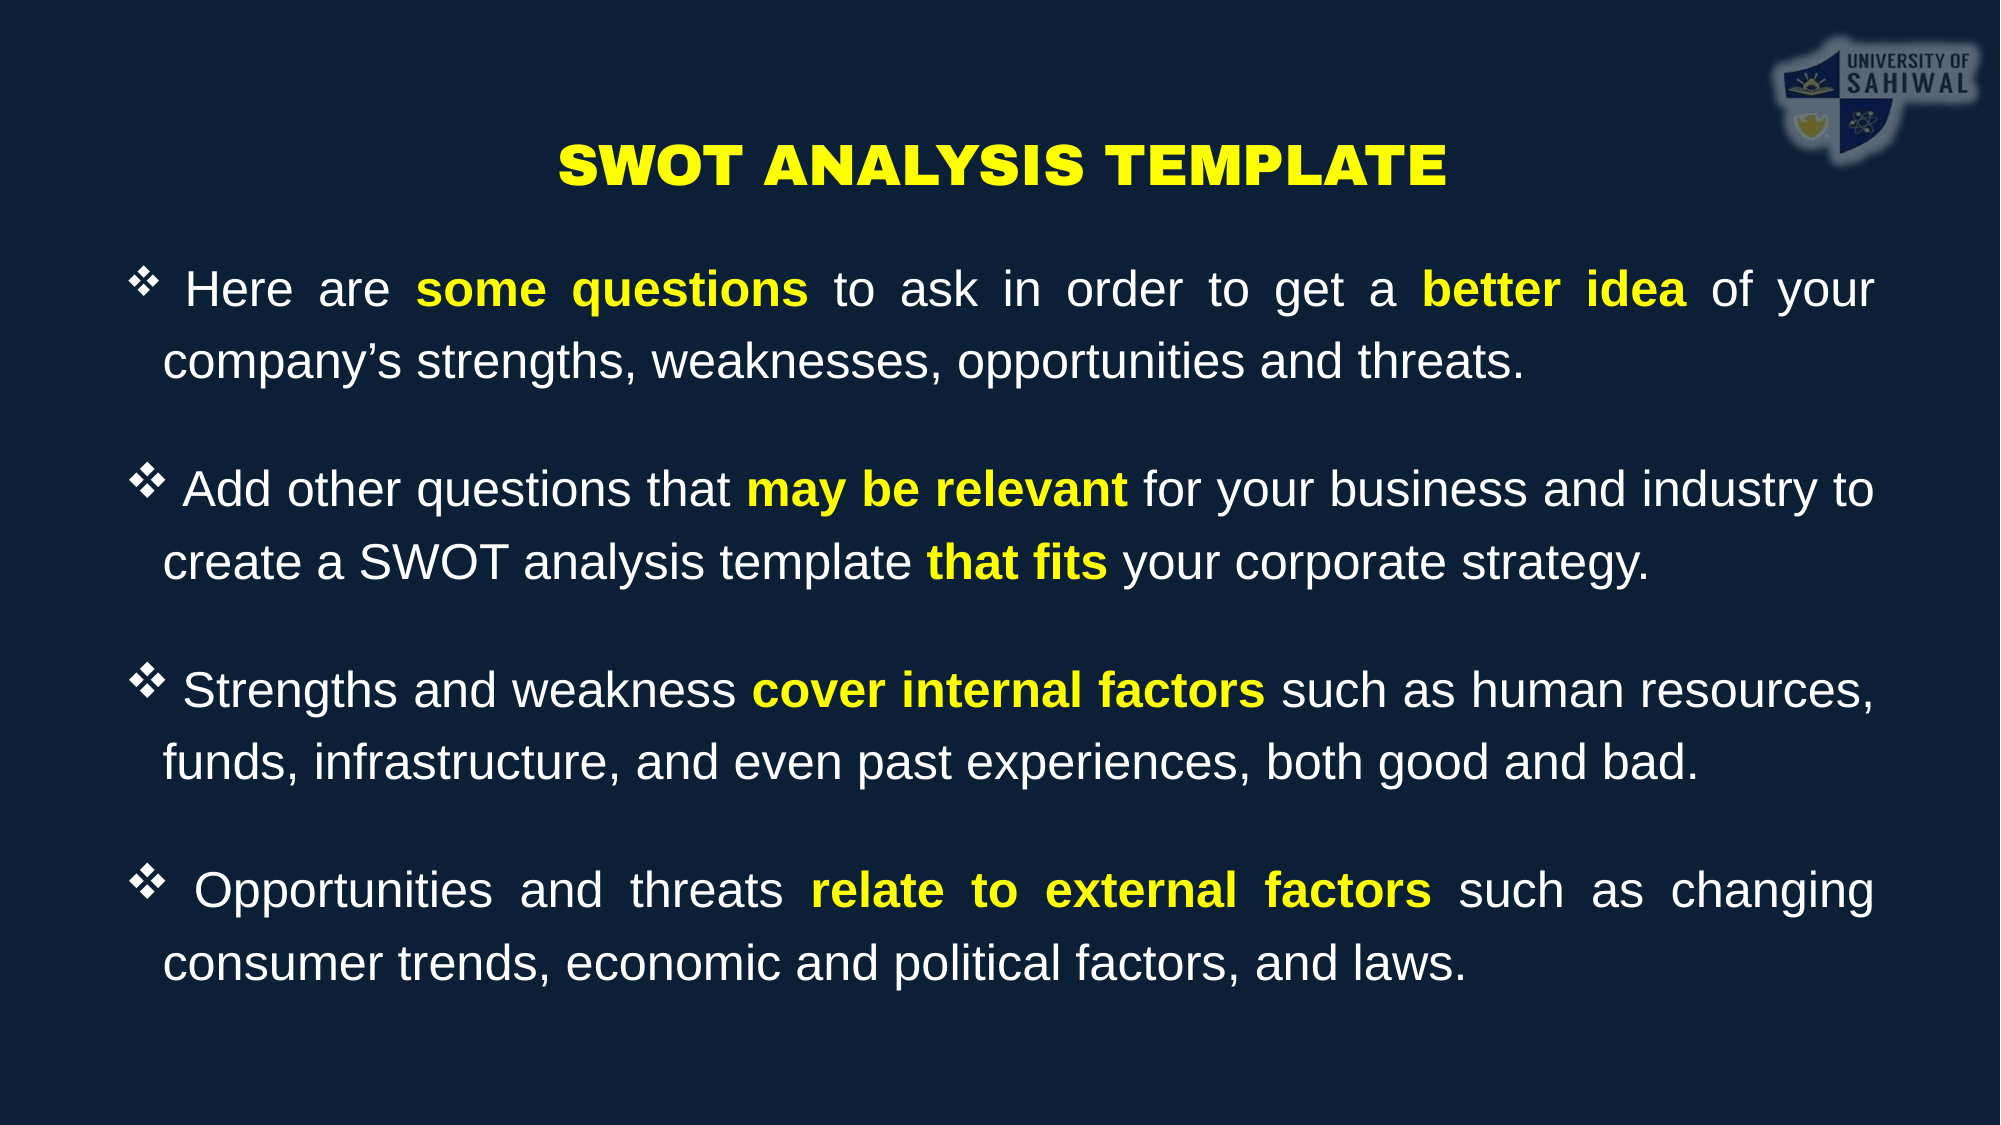

SWOT ANALYSIS TEMPLATE

 Here are some questions to ask in order to get a better idea of your company’s strengths, weaknesses, opportunities and threats.

 Add other questions that may be relevant for your business and industry to create a SWOT analysis template that fits your corporate strategy.

 Strengths and weakness cover internal factors such as human resources, funds, infrastructure, and even past experiences, both good and bad.

 Opportunities and threats relate to external factors such as changing consumer trends, economic and political factors, and laws.